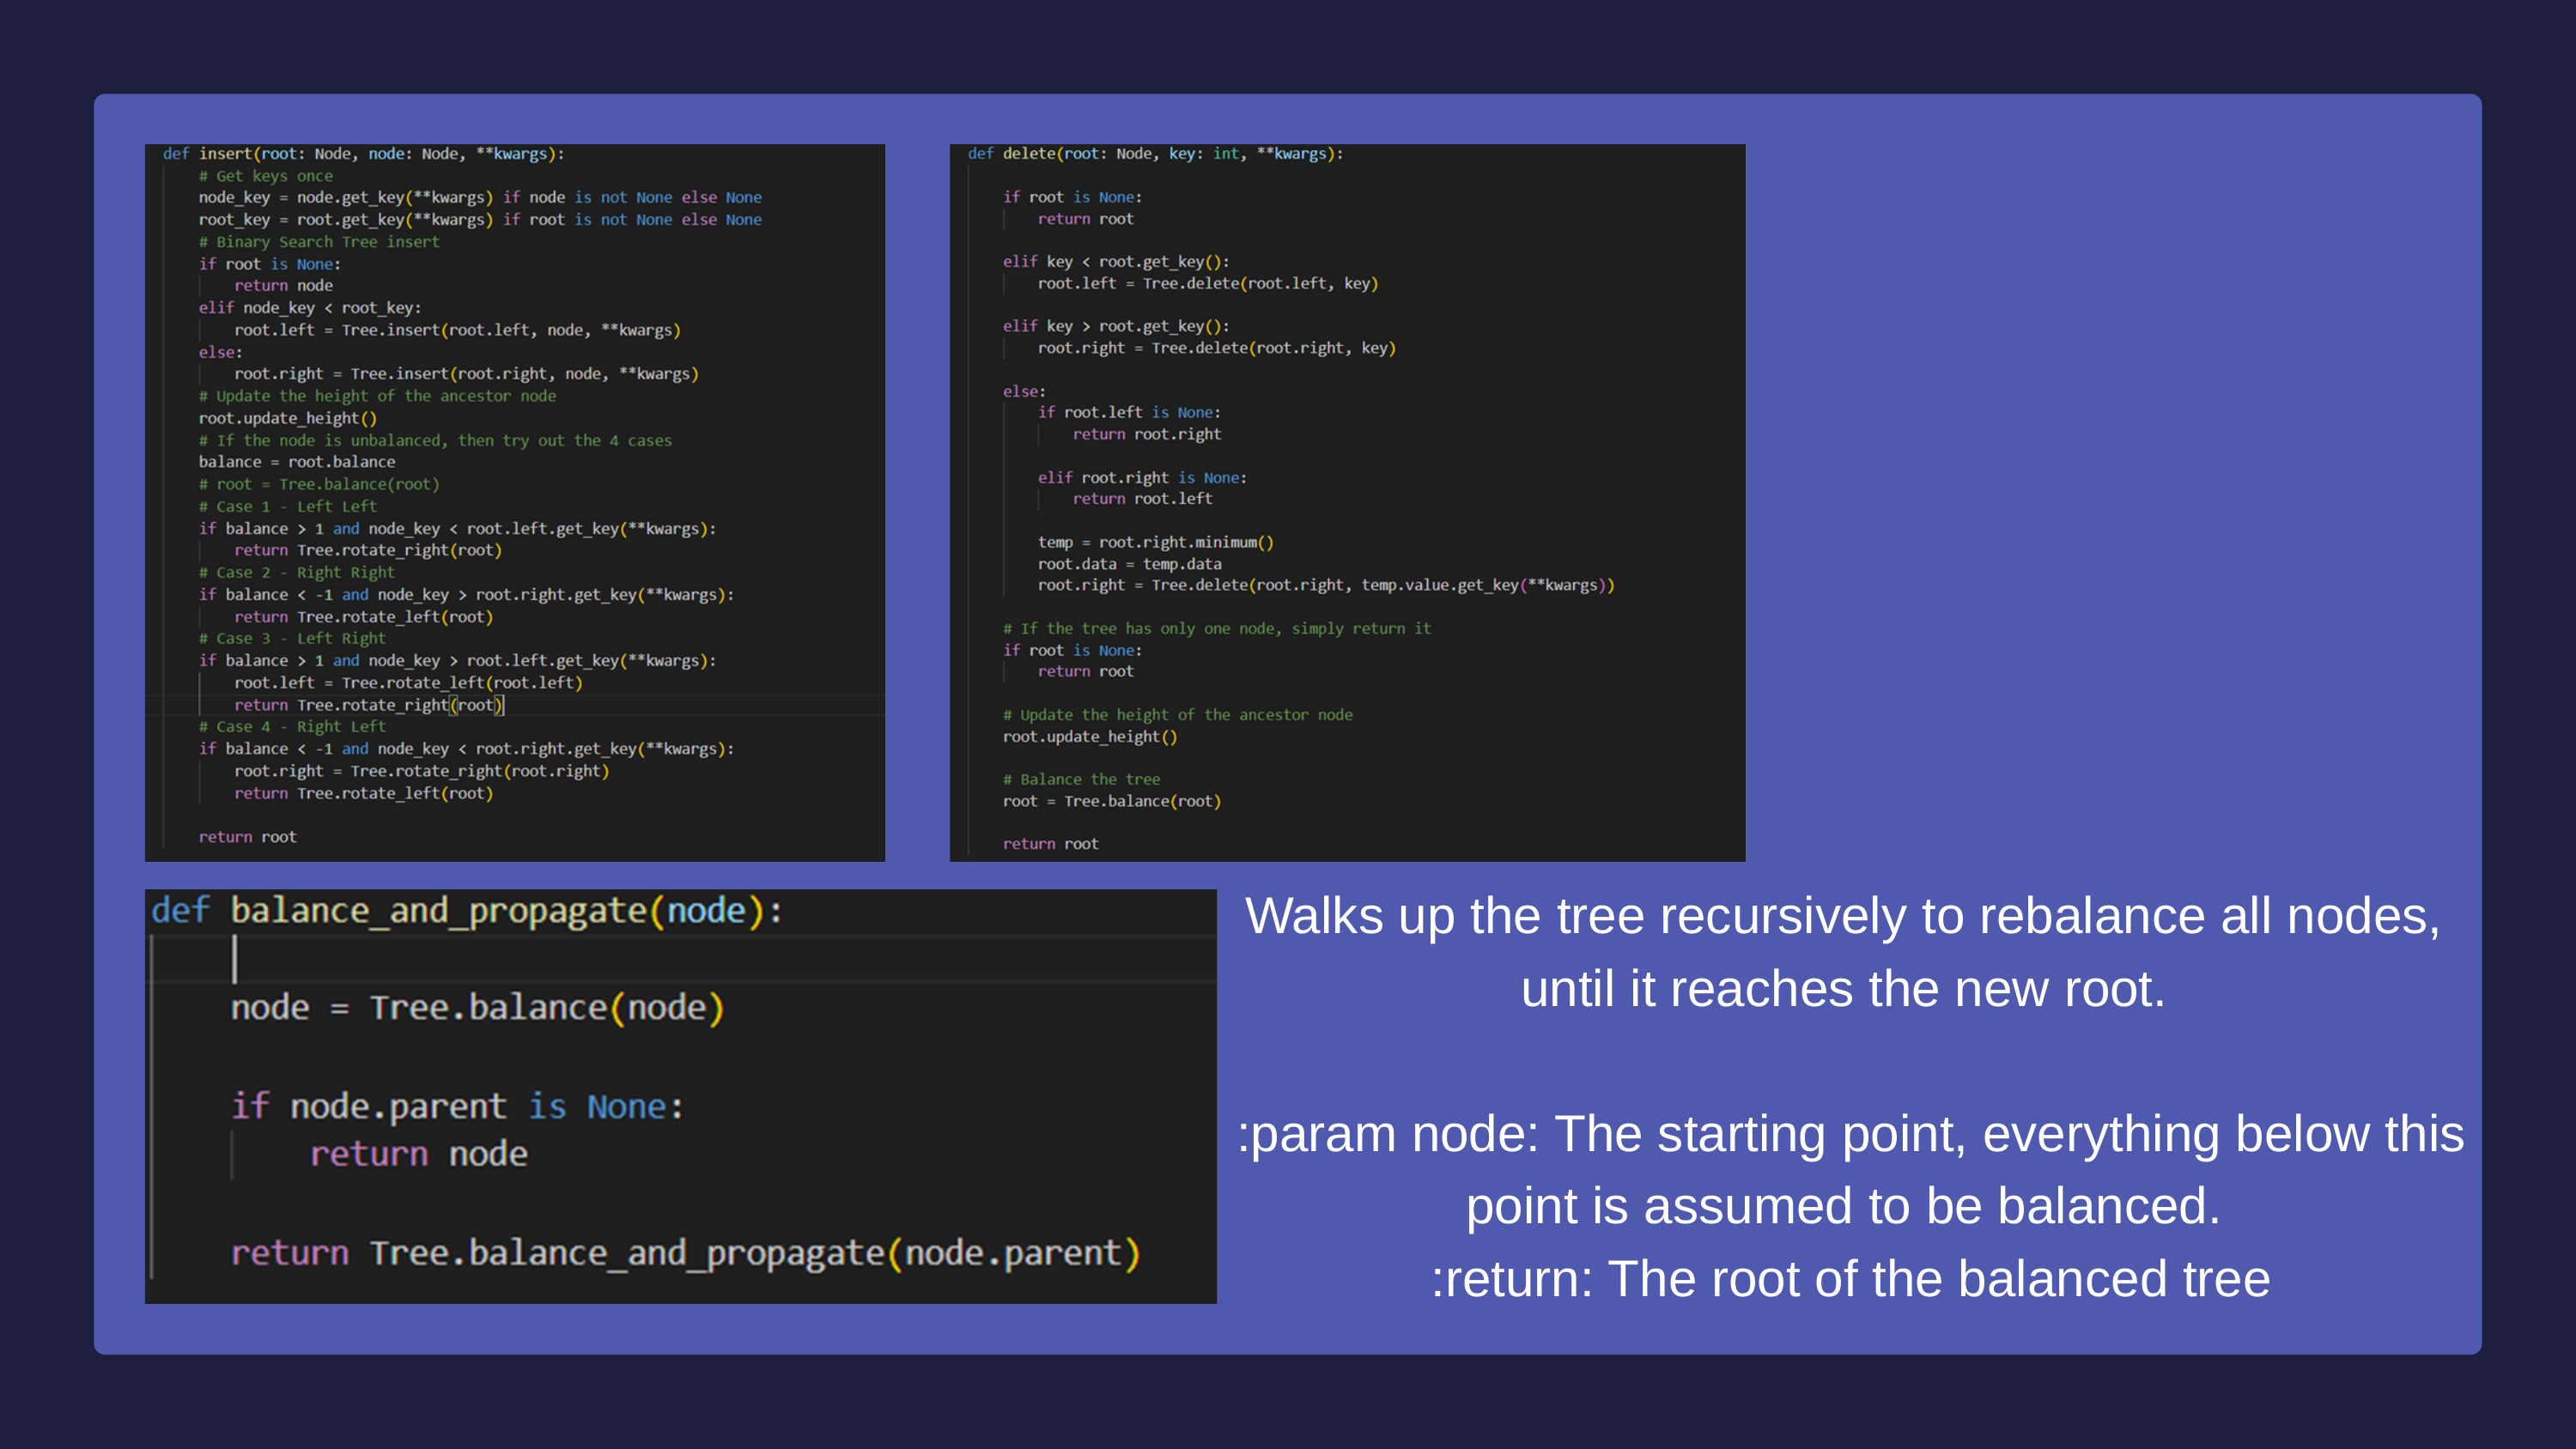

Walks up the tree recursively to rebalance all nodes, until it reaches the new root.

 :param node: The starting point, everything below this point is assumed to be balanced.
 :return: The root of the balanced tree